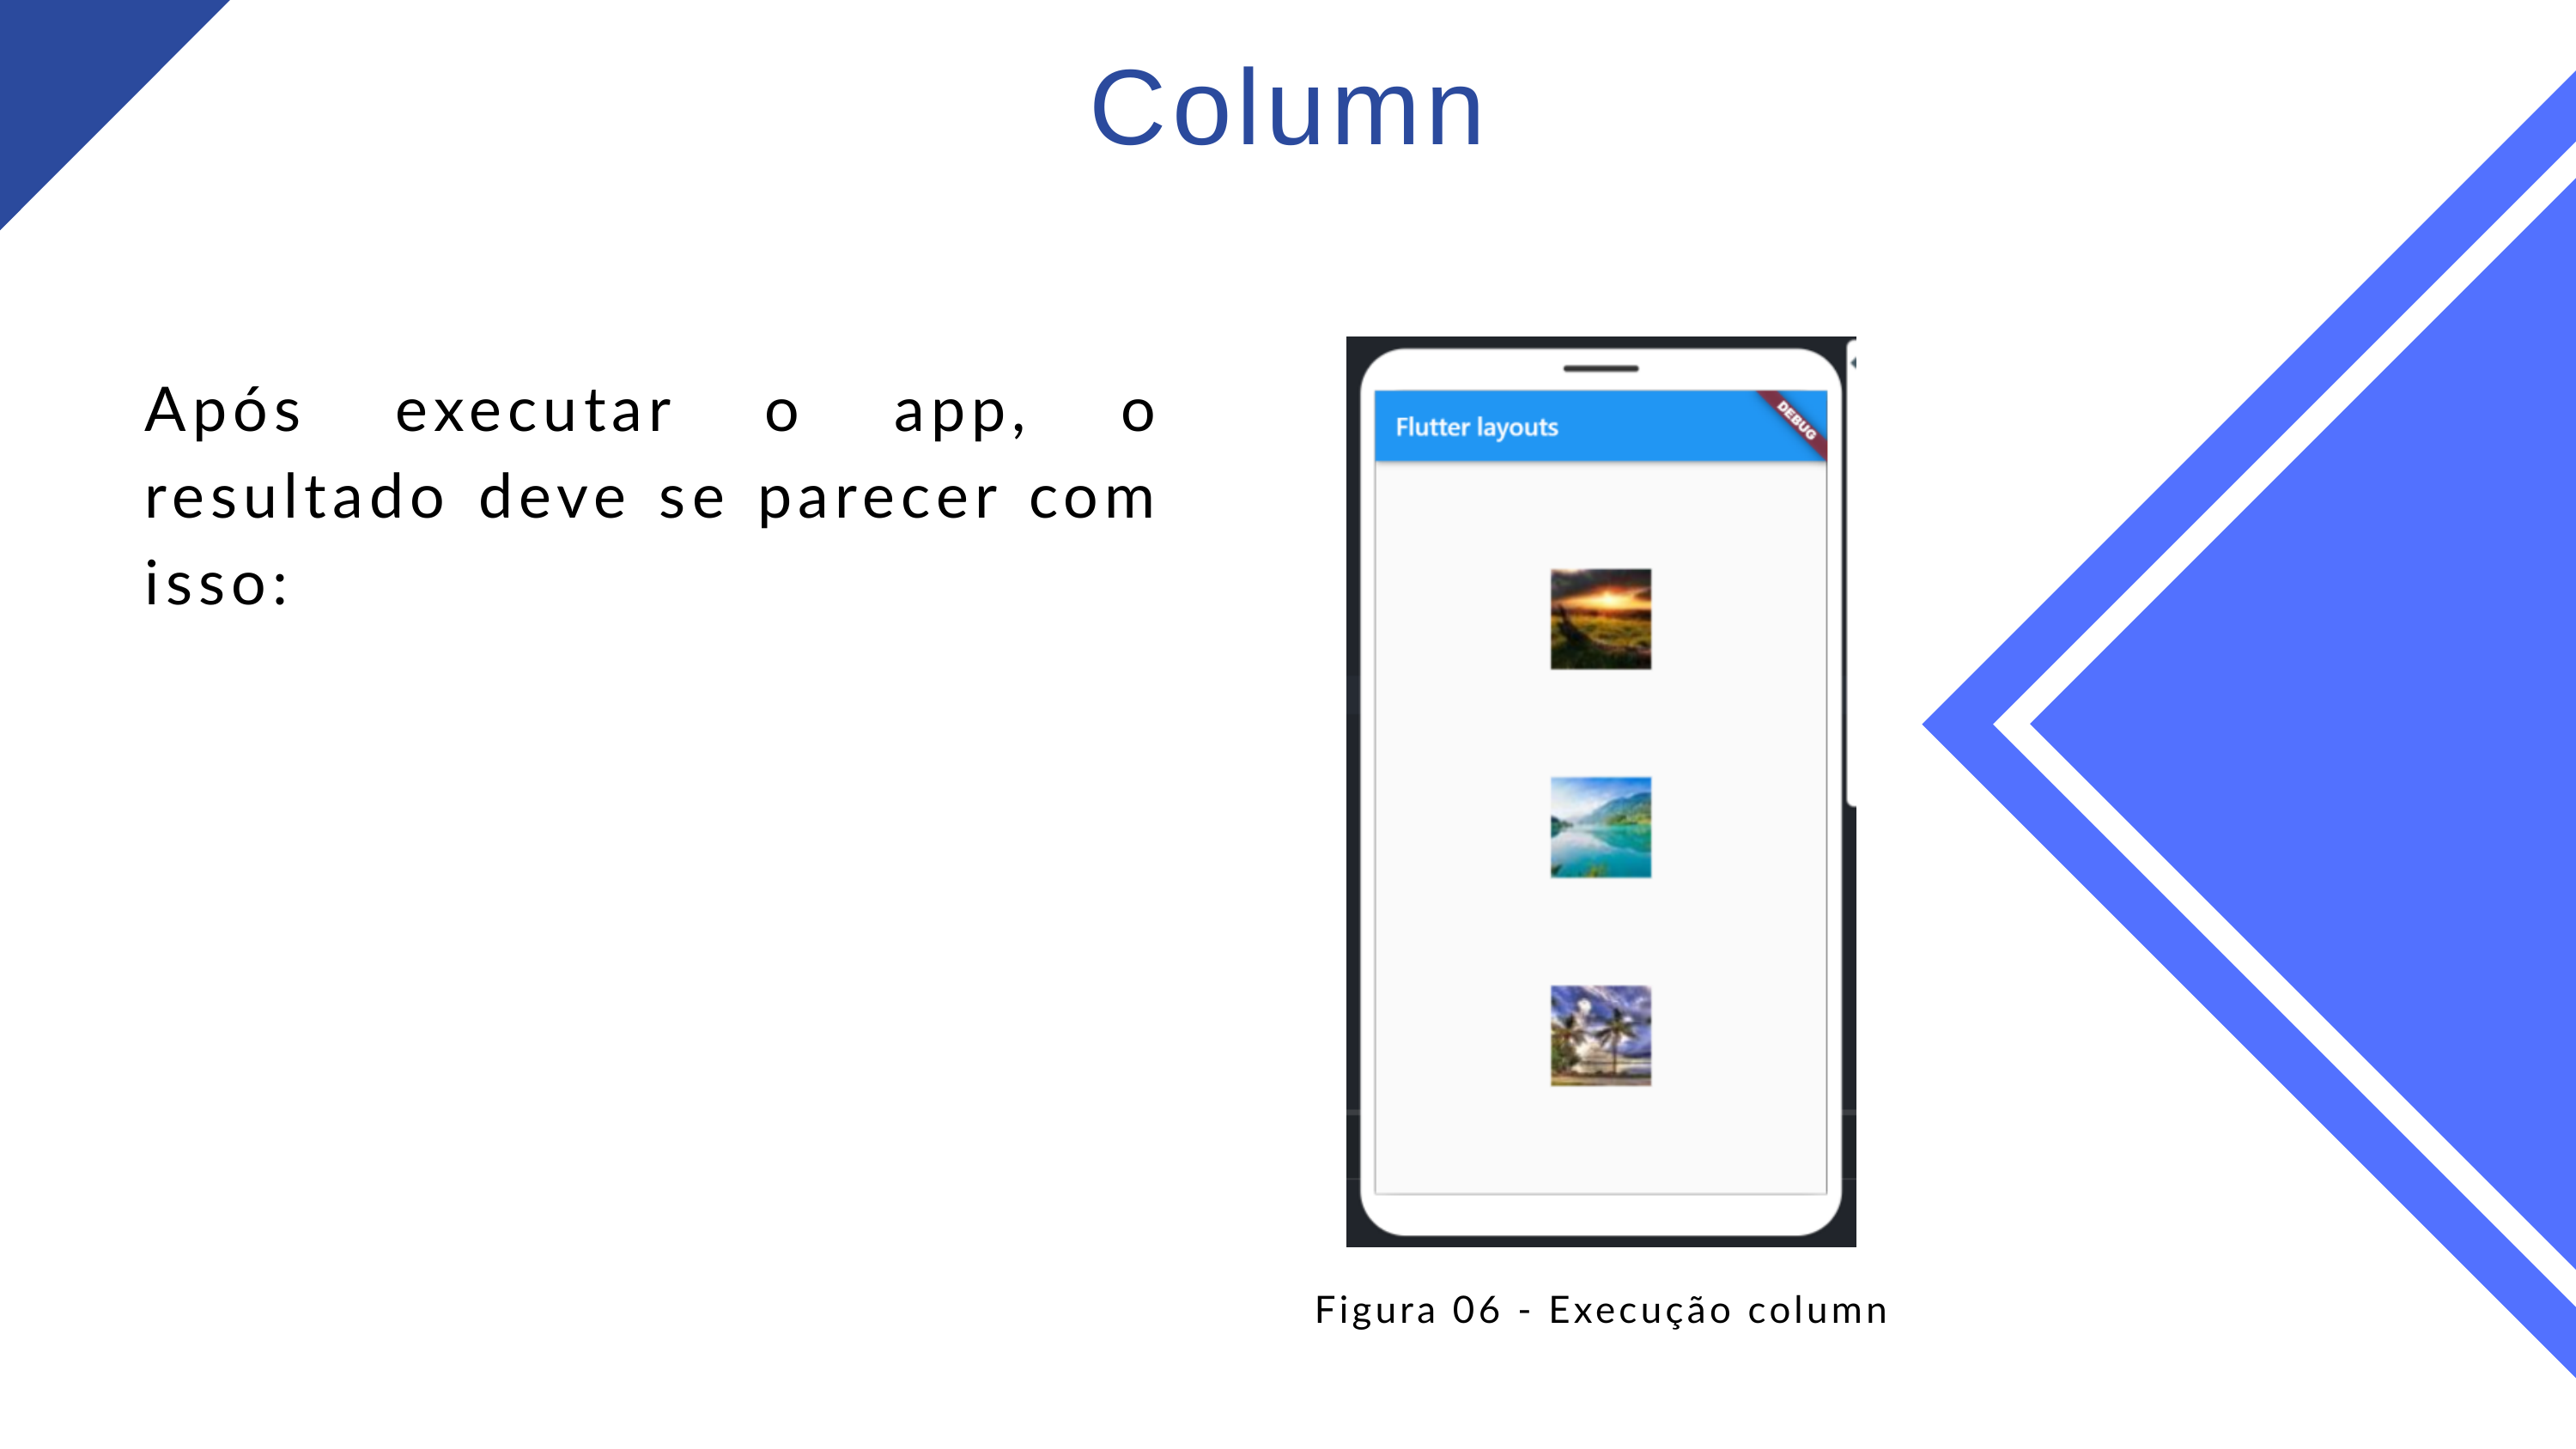

Column

Após executar o app, o resultado deve se parecer com isso:
Figura 06 - Execução column